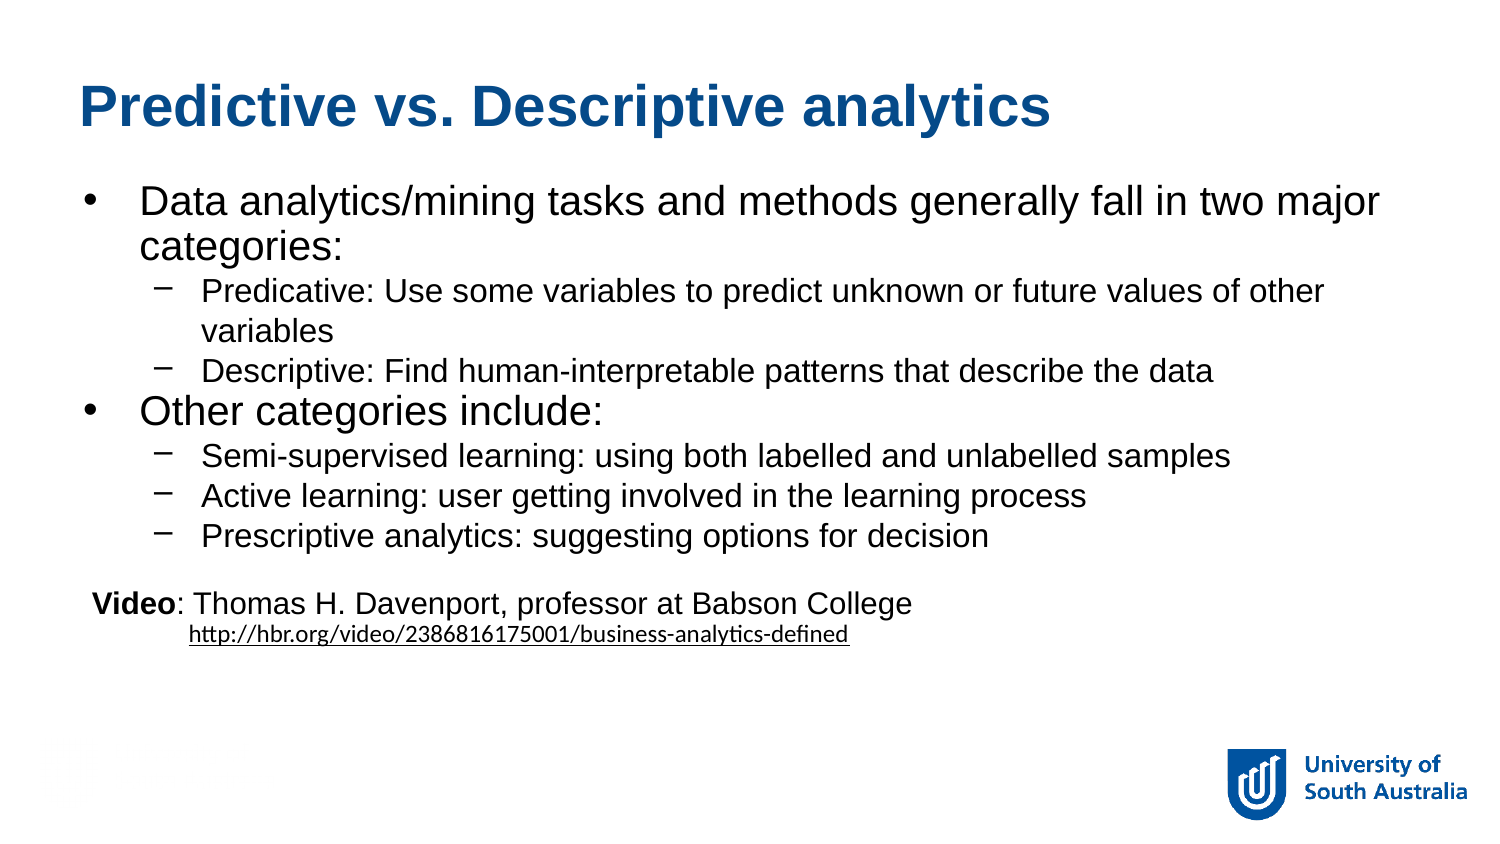

Predictive vs. Descriptive analytics
Data analytics/mining tasks and methods generally fall in two major categories:
Predicative: Use some variables to predict unknown or future values of other variables
Descriptive: Find human-interpretable patterns that describe the data
Other categories include:
Semi-supervised learning: using both labelled and unlabelled samples
Active learning: user getting involved in the learning process
Prescriptive analytics: suggesting options for decision

 Video: Thomas H. Davenport, professor at Babson College
http://hbr.org/video/2386816175001/business-analytics-defined